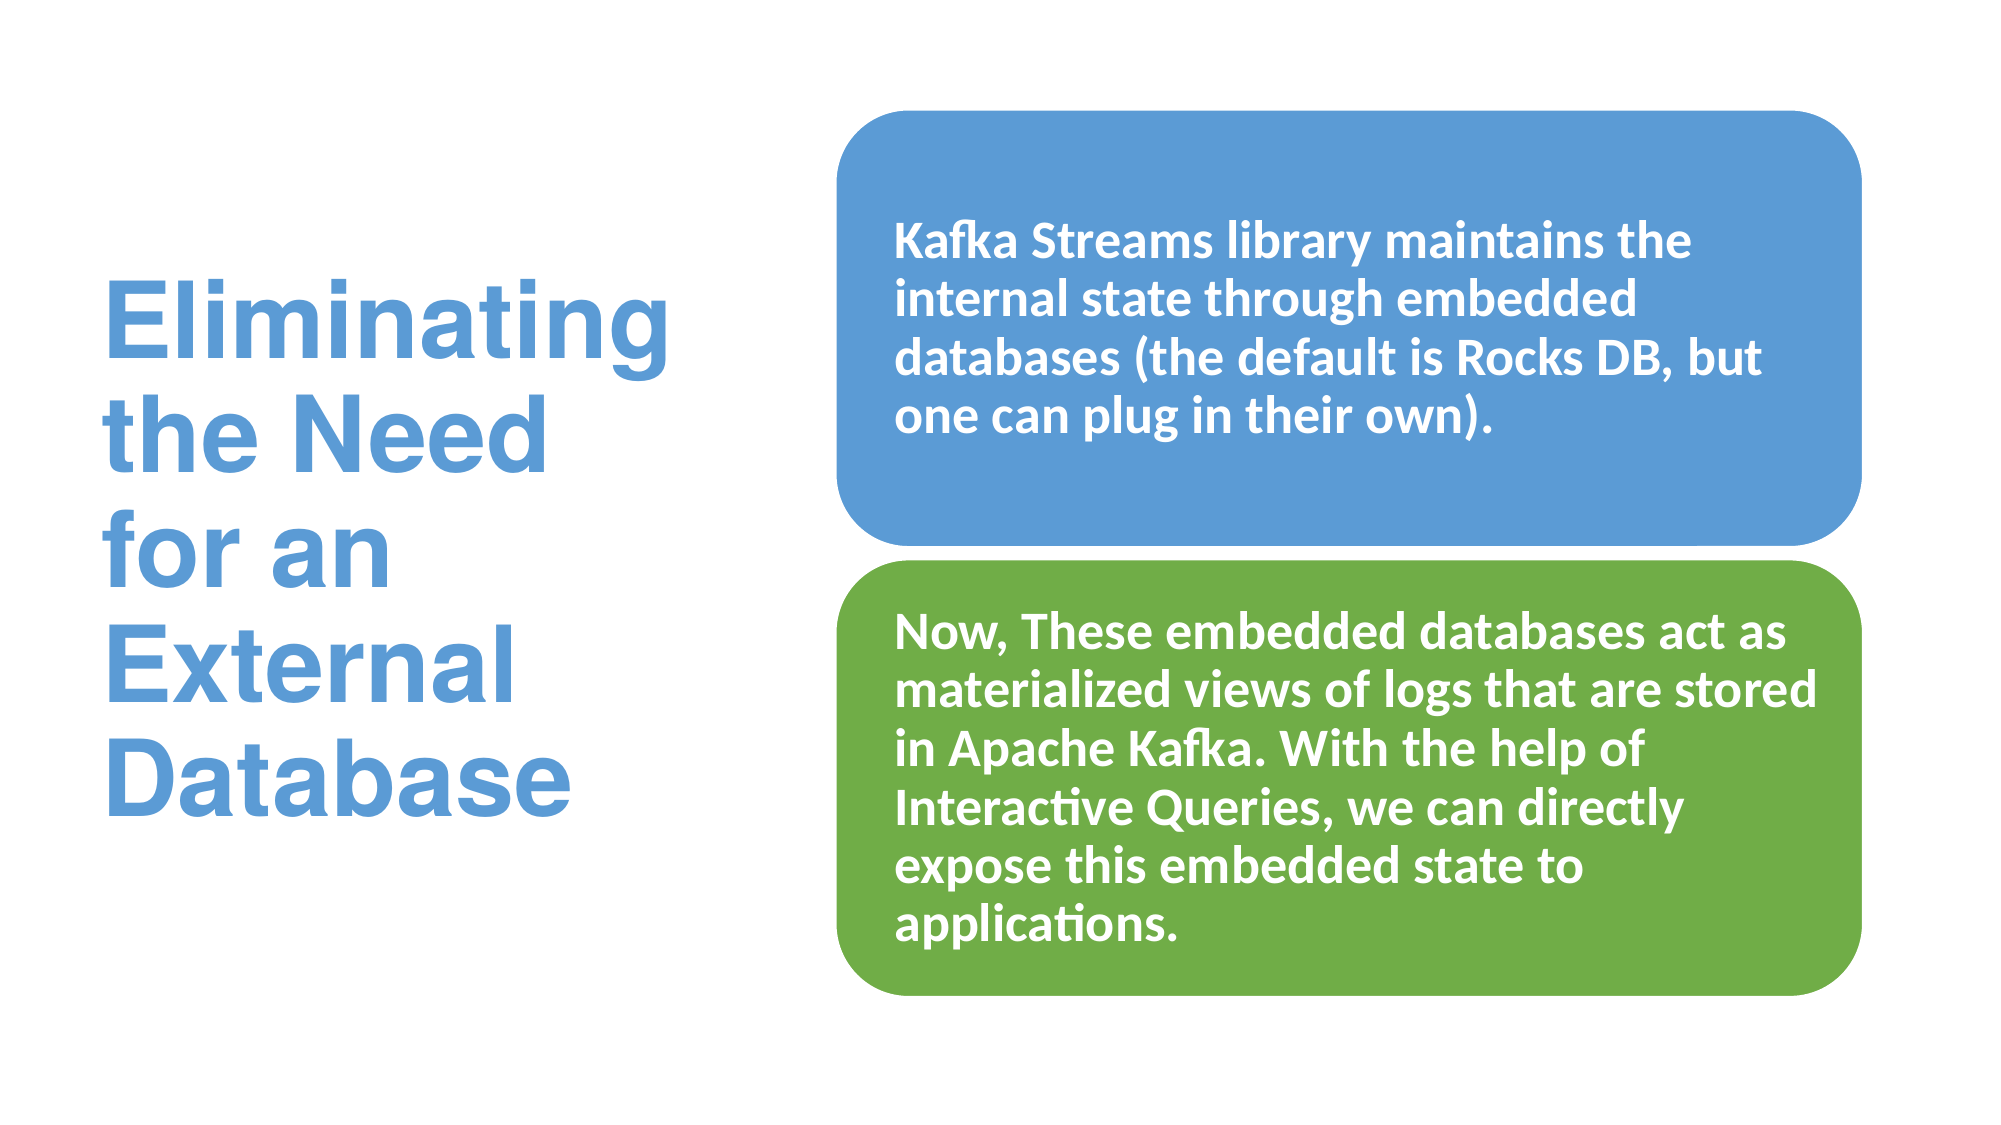

# Eliminating the Need for an External Database
Kafka Streams library maintains the internal state through embedded databases (the default is Rocks DB, but one can plug in their own).
Now, These embedded databases act as materialized views of logs that are stored in Apache Kafka. With the help of Interactive Queries, we can directly expose this embedded state to applications.